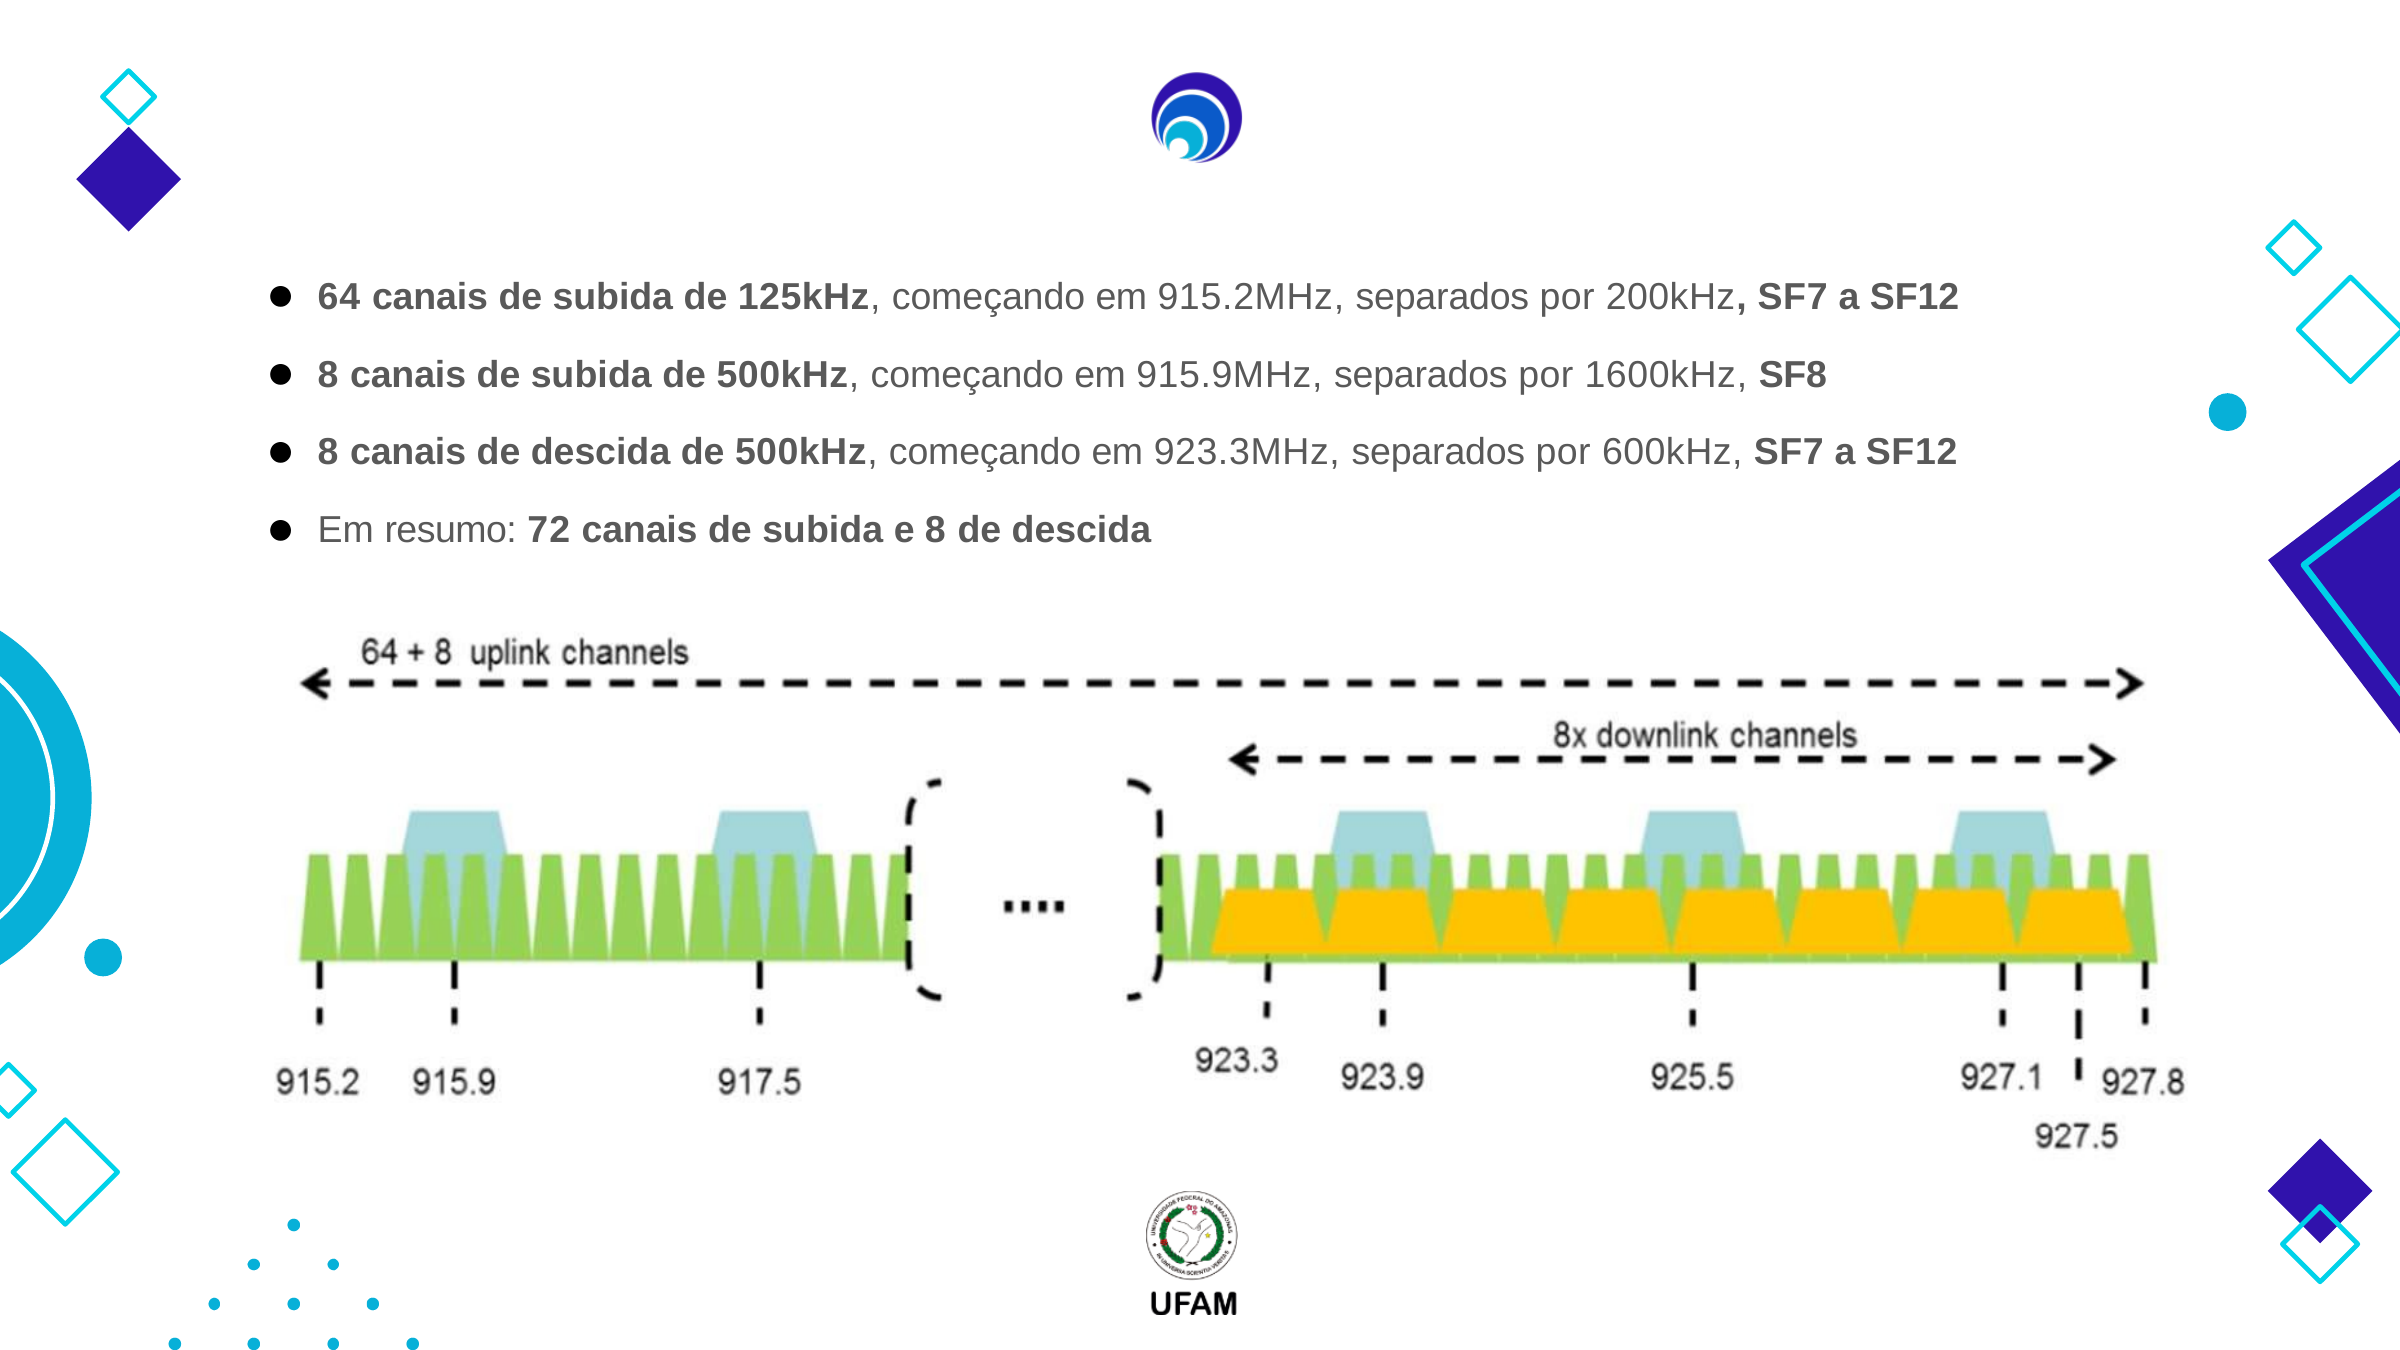

64 canais de subida de 125kHz, começando em 915.2MHz, separados por 200kHz, SF7 a SF12
8 canais de subida de 500kHz, começando em 915.9MHz, separados por 1600kHz, SF8
8 canais de descida de 500kHz, começando em 923.3MHz, separados por 600kHz, SF7 a SF12
Em resumo: 72 canais de subida e 8 de descida

37